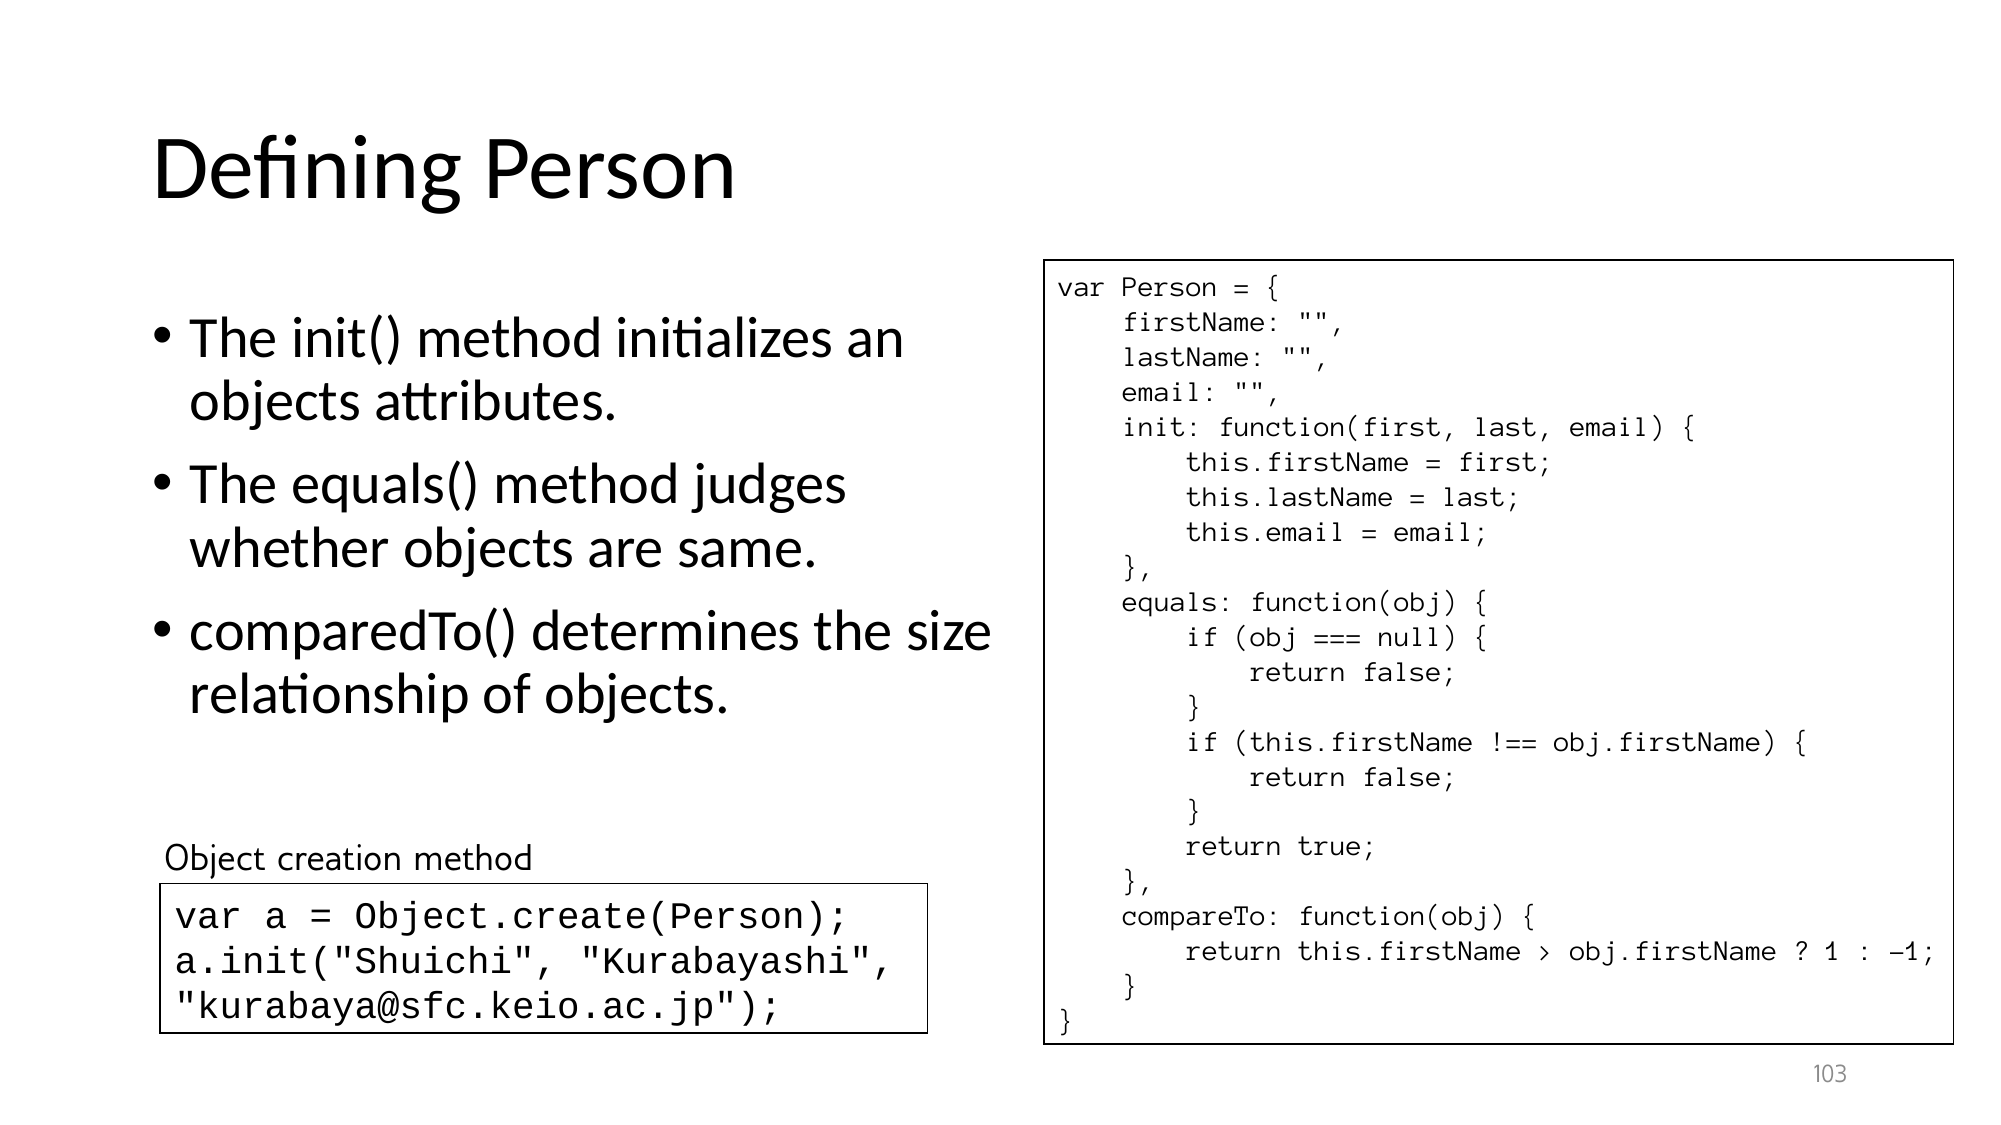

# Defining Person
var Person = {
    firstName: "",
    lastName: "",
    email: "",
    init: function(first, last, email) {
        this.firstName = first;
        this.lastName = last;
        this.email = email;
    },
    equals: function(obj) {
        if (obj === null) {
            return false;
        }
        if (this.firstName !== obj.firstName) {
            return false;
        }
        return true;
    },
    compareTo: function(obj) {
        return this.firstName > obj.firstName ? 1 : -1;
    }
}
The init() method initializes an objects attributes.
The equals() method judges whether objects are same.
comparedTo() determines the size relationship of objects.
Object creation method
var a = Object.create(Person);
a.init("Shuichi", "Kurabayashi", "kurabaya@sfc.keio.ac.jp");
103